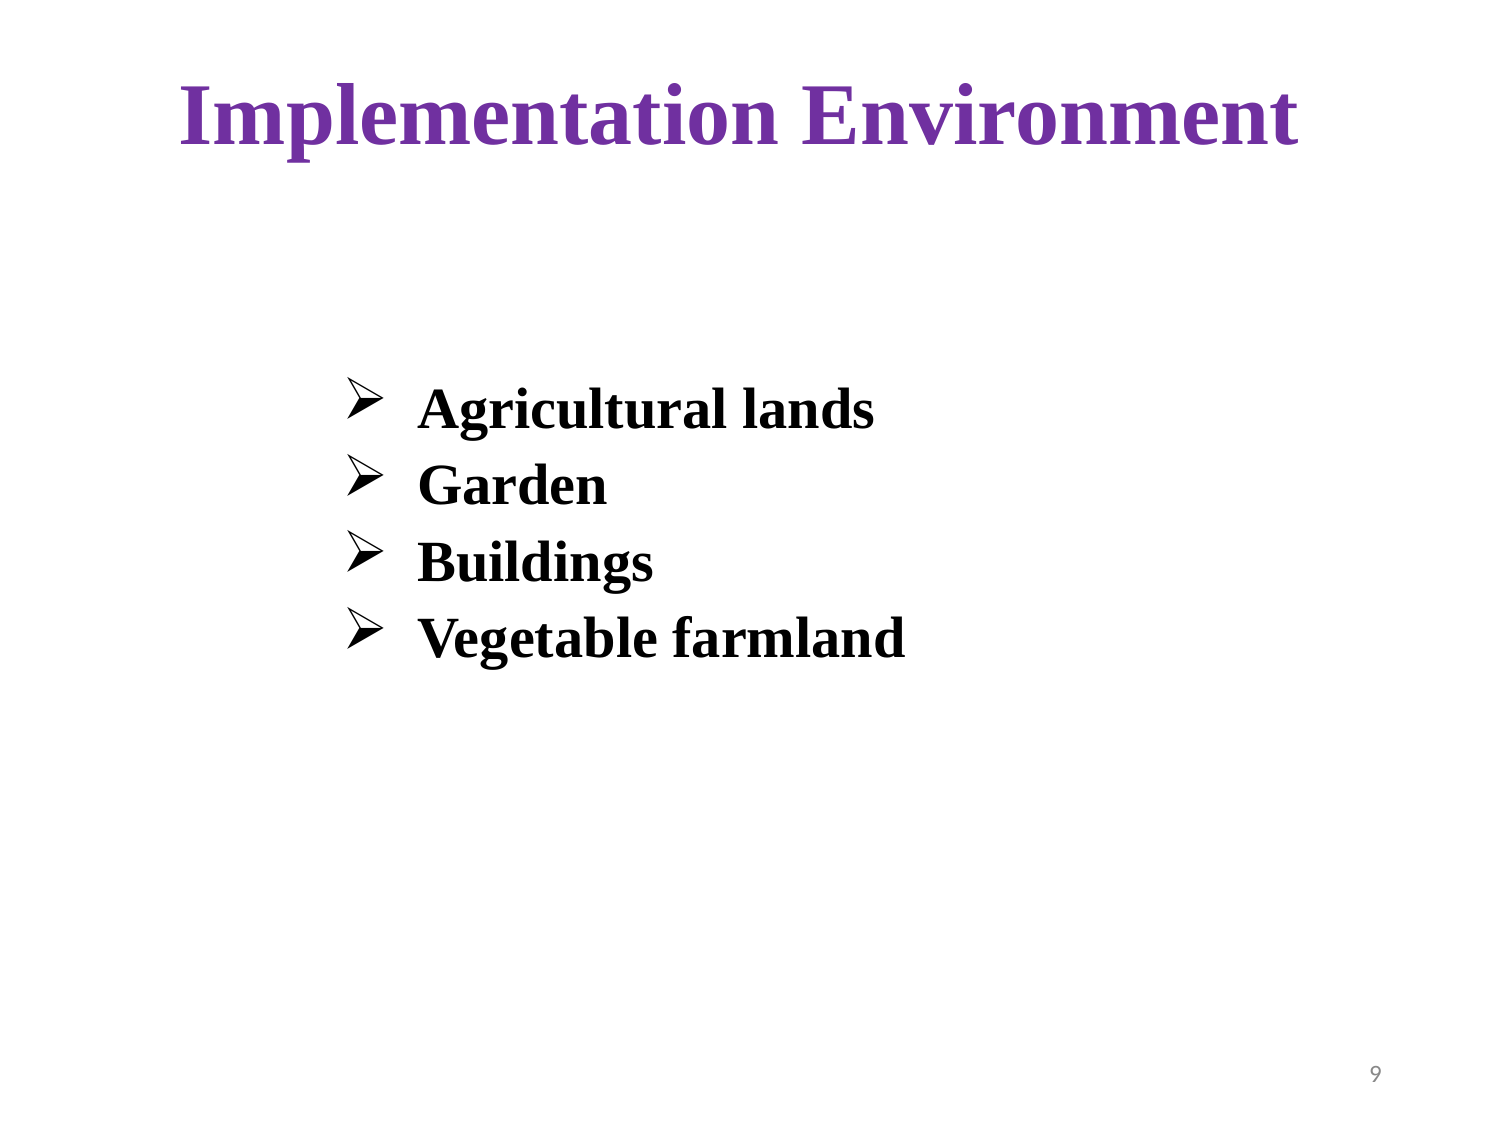

# Implementation Environment
Agricultural lands
Garden
Buildings
Vegetable farmland
9